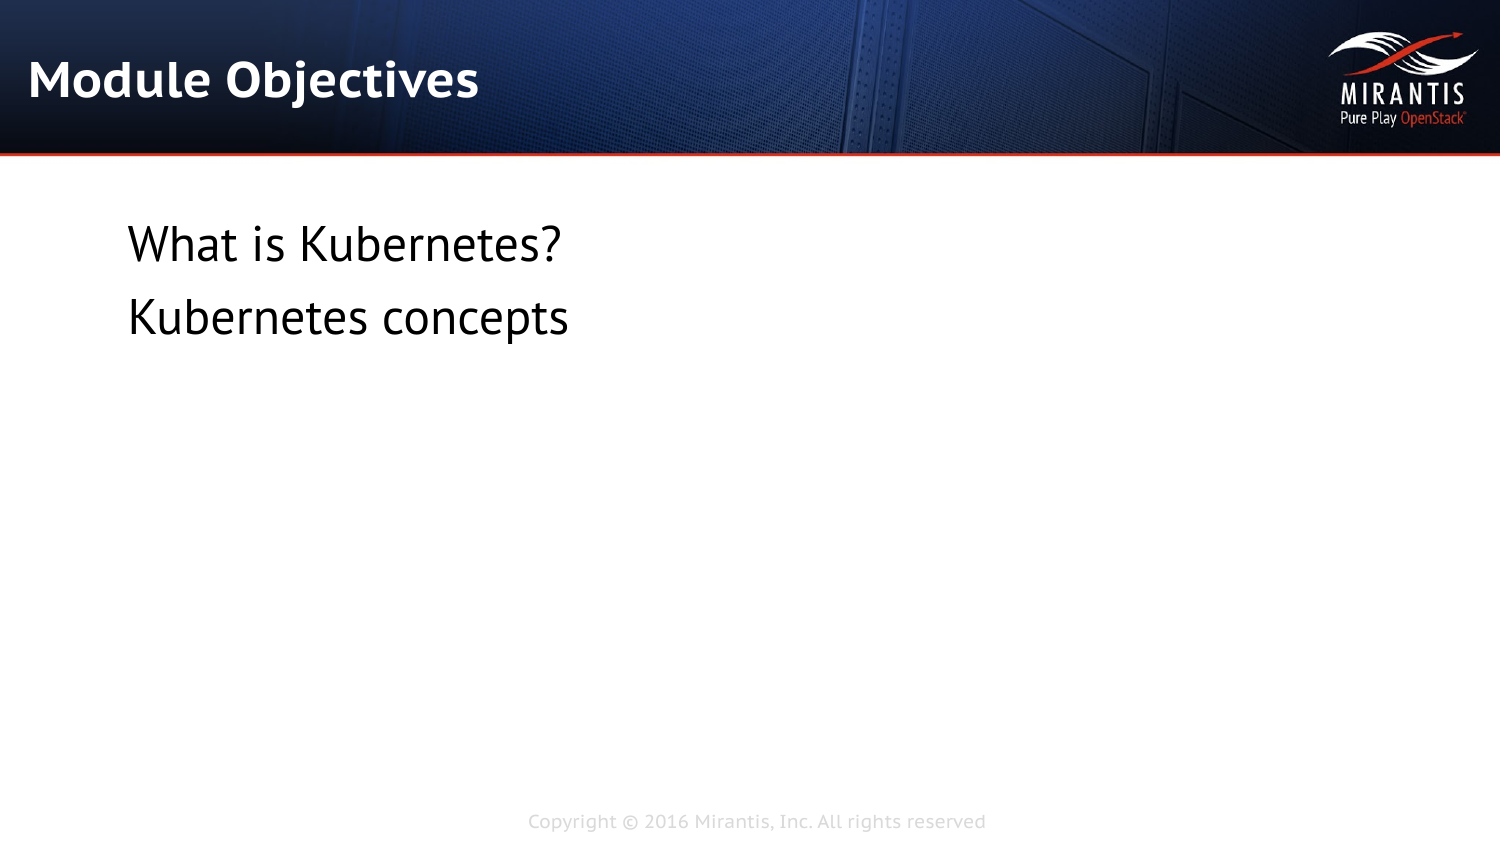

# Module Objectives
What is Kubernetes?
Kubernetes concepts